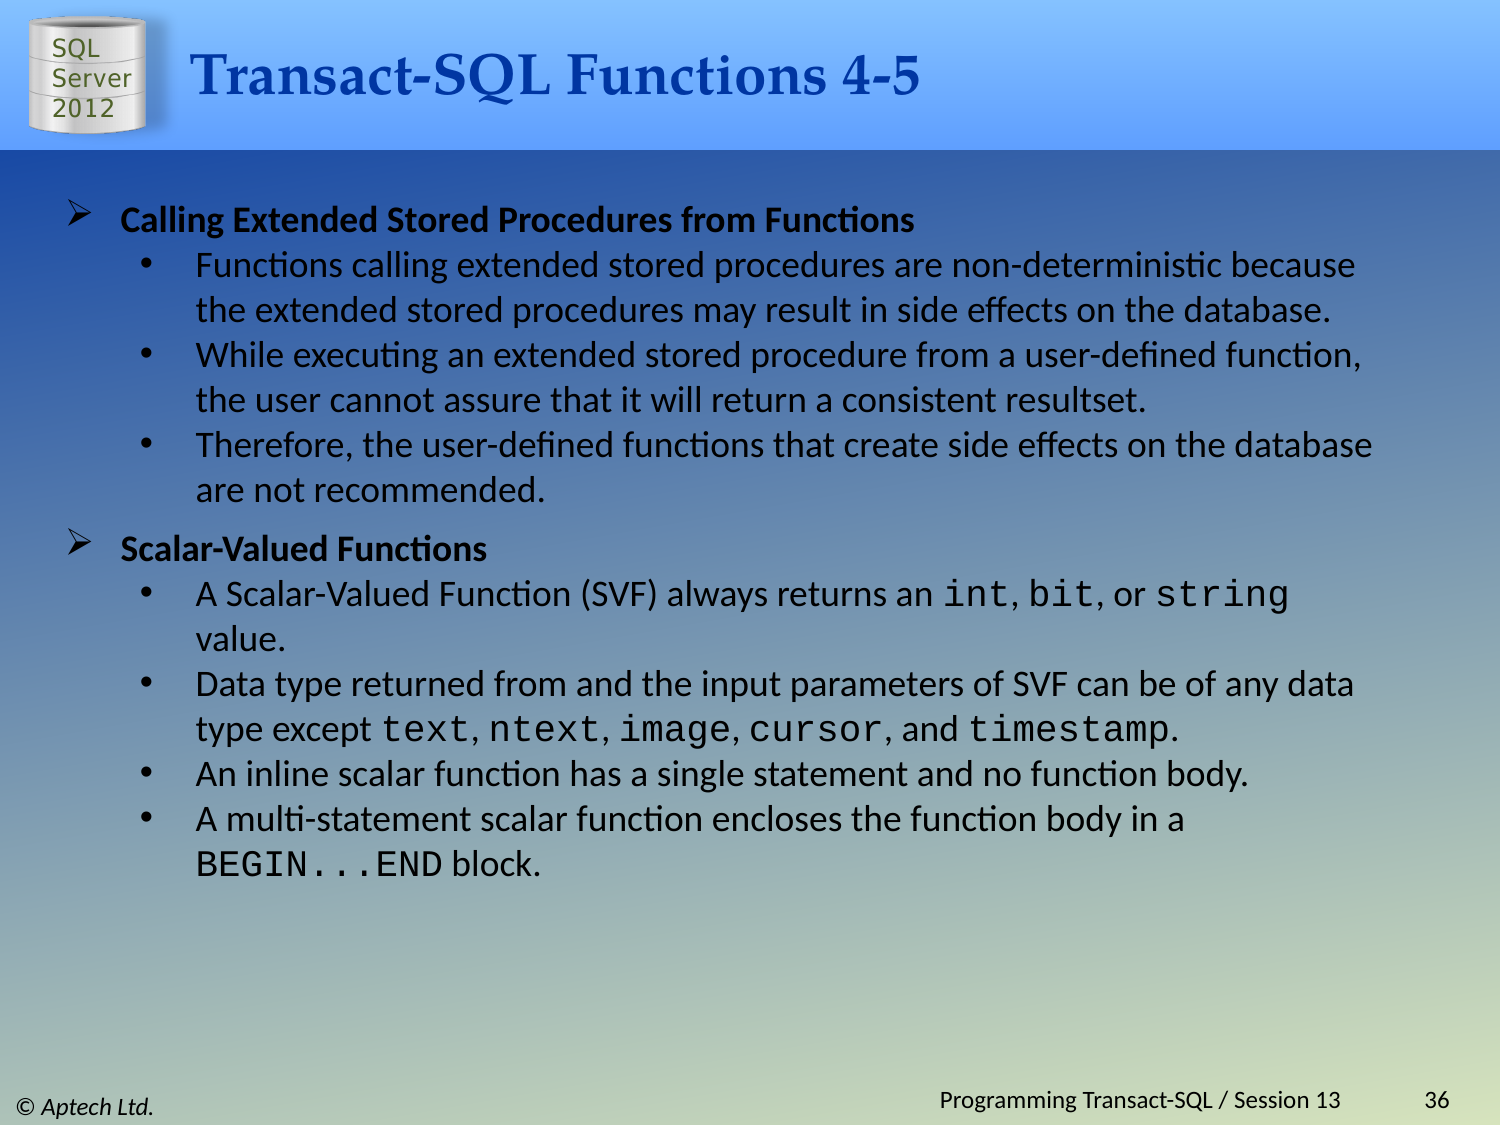

# Transact-SQL Functions 4-5
Calling Extended Stored Procedures from Functions
Functions calling extended stored procedures are non-deterministic because the extended stored procedures may result in side effects on the database.
While executing an extended stored procedure from a user-defined function, the user cannot assure that it will return a consistent resultset.
Therefore, the user-defined functions that create side effects on the database are not recommended.
Scalar-Valued Functions
A Scalar-Valued Function (SVF) always returns an int, bit, or string value.
Data type returned from and the input parameters of SVF can be of any data type except text, ntext, image, cursor, and timestamp.
An inline scalar function has a single statement and no function body.
A multi-statement scalar function encloses the function body in a BEGIN...END block.
Programming Transact-SQL / Session 13
36